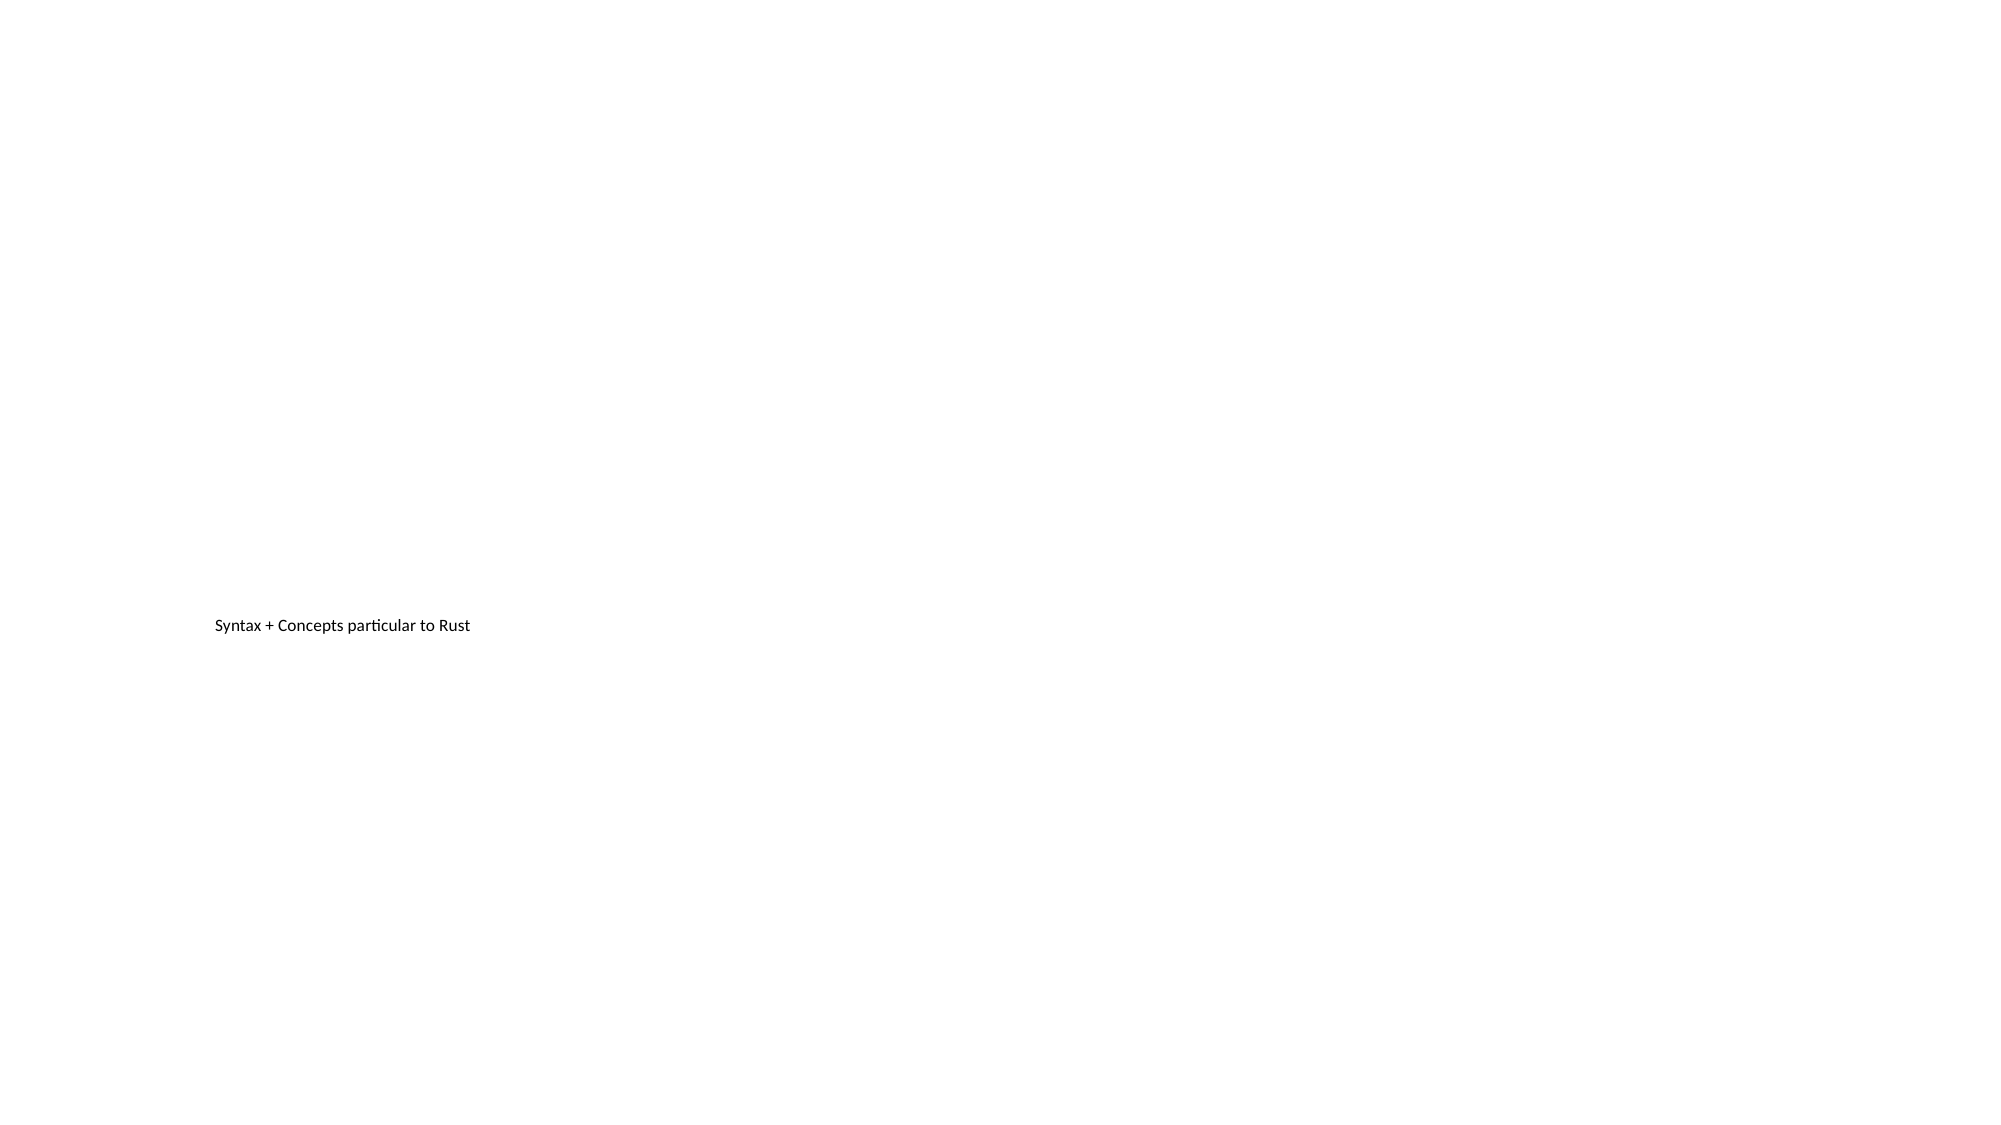

# Syntax + Concepts particular to Rust